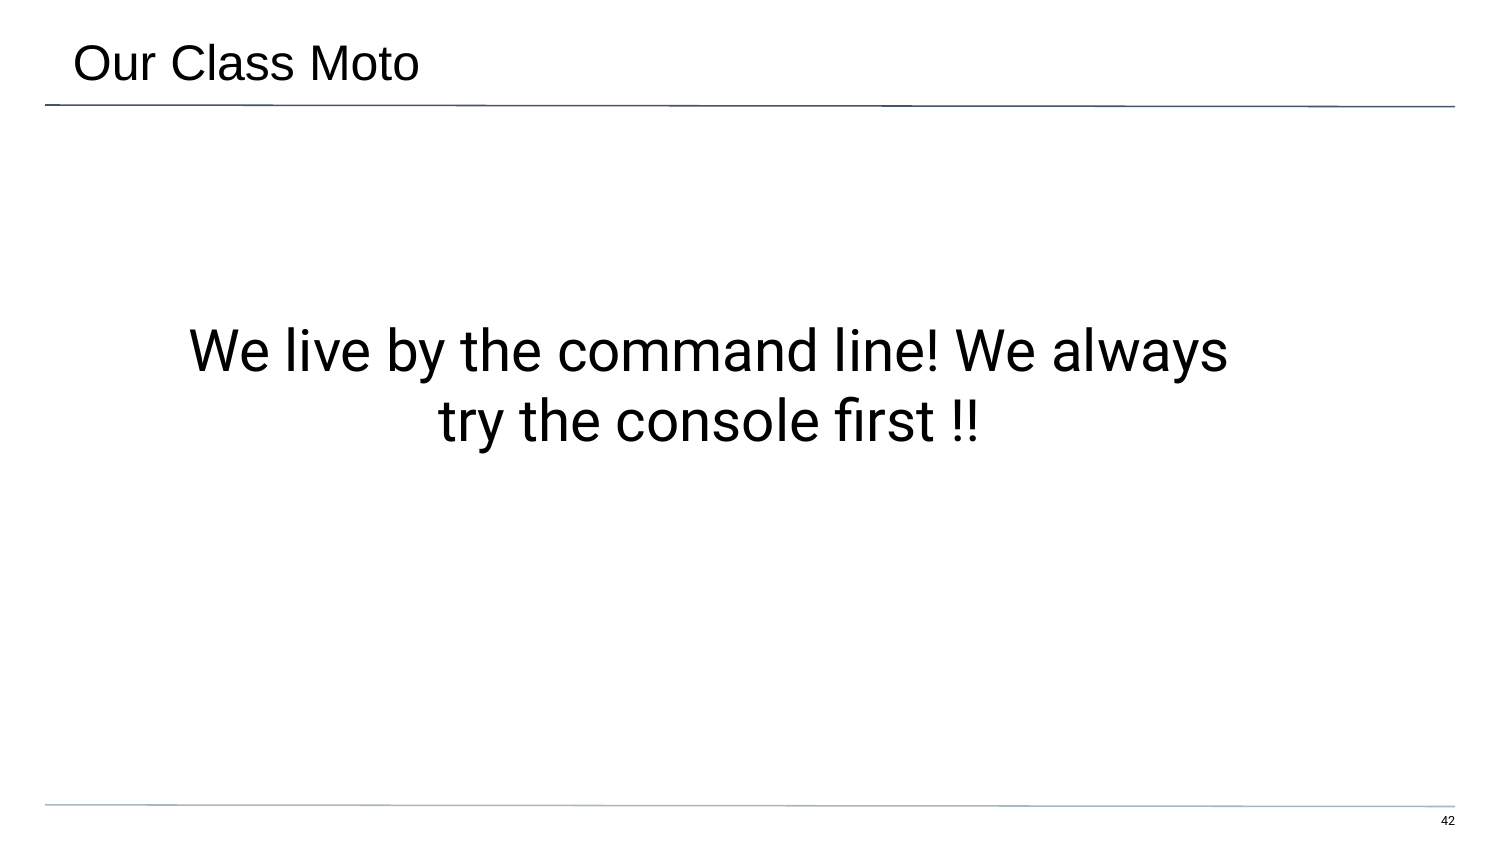

# Our Class Moto
We live by the command line! We always try the console first !!